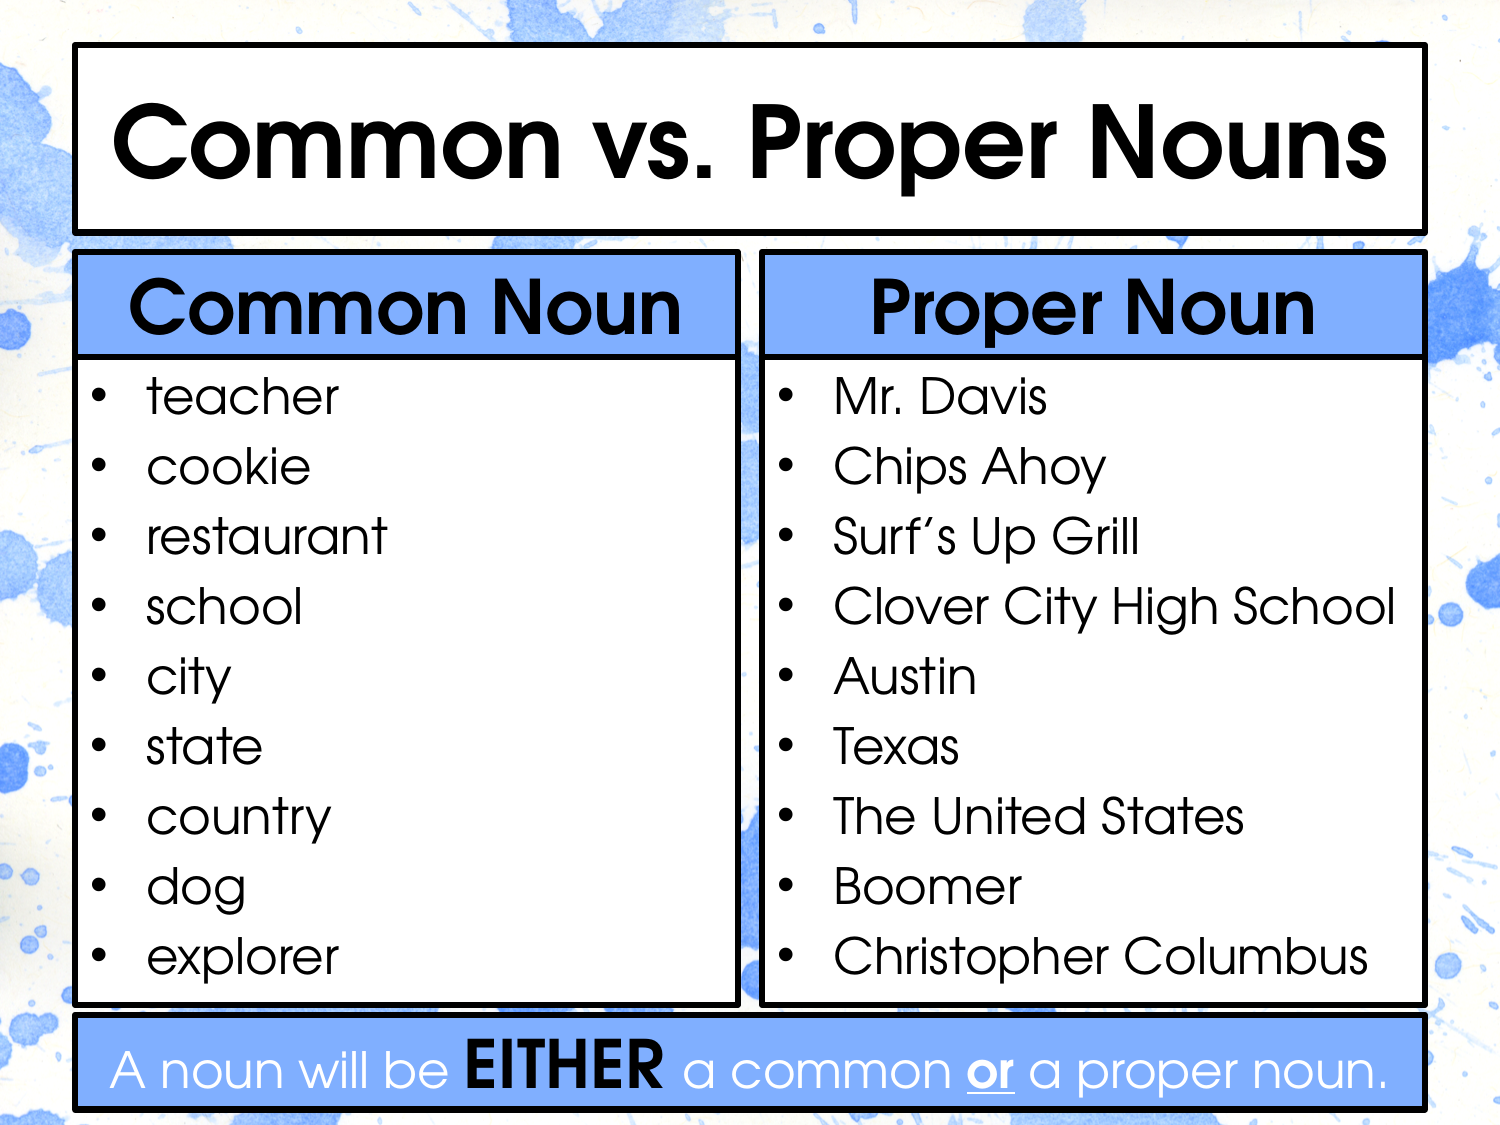

# Common vs. Proper Nouns
Common Noun
Proper Noun
teacher
cookie
restaurant
school
city
state
country
dog
explorer
Mr. Davis
Chips Ahoy
Surf’s Up Grill
Clover City High School
Austin
Texas
The United States
Boomer
Christopher Columbus
A noun will be EITHER a common or a proper noun.